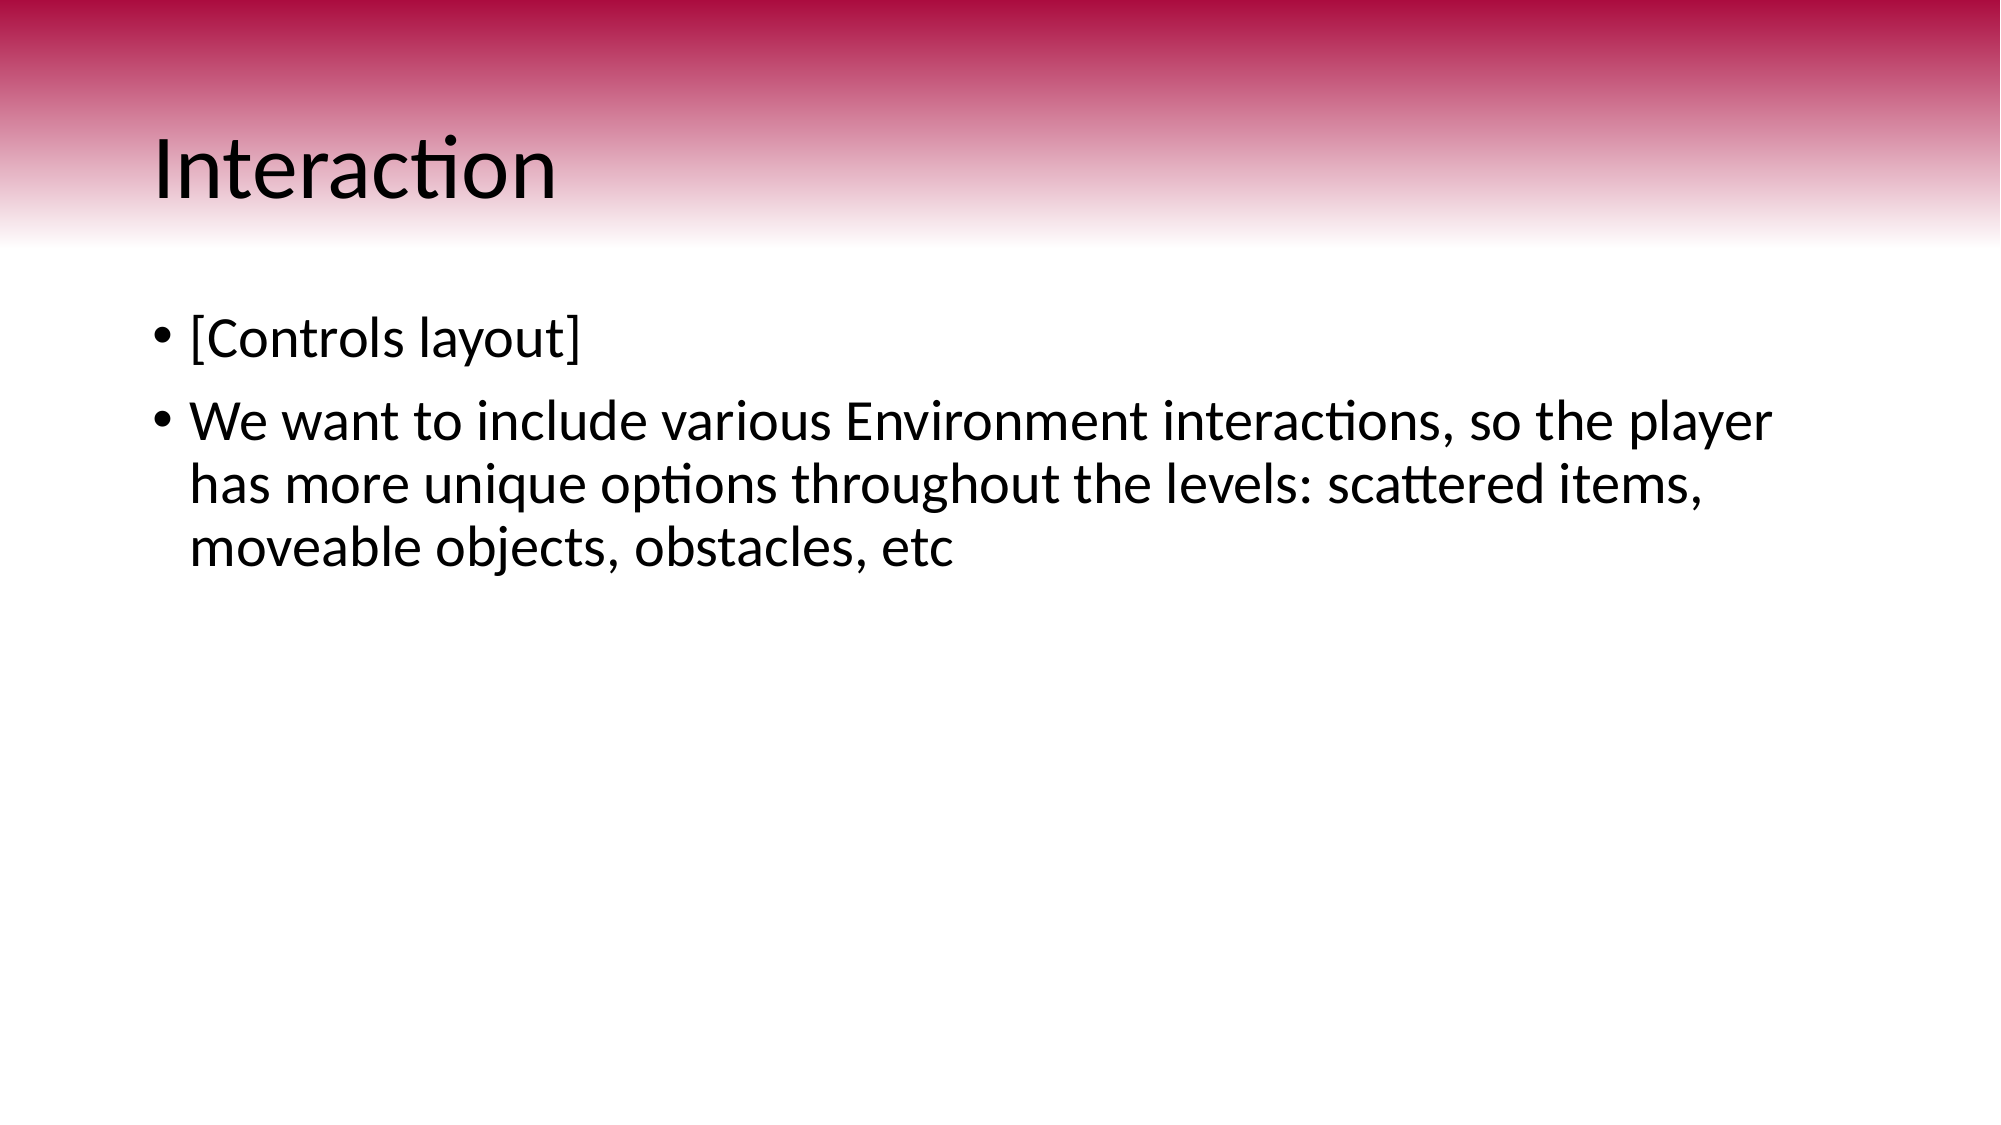

# Interaction
[Controls layout]
We want to include various Environment interactions, so the player has more unique options throughout the levels: scattered items, moveable objects, obstacles, etc